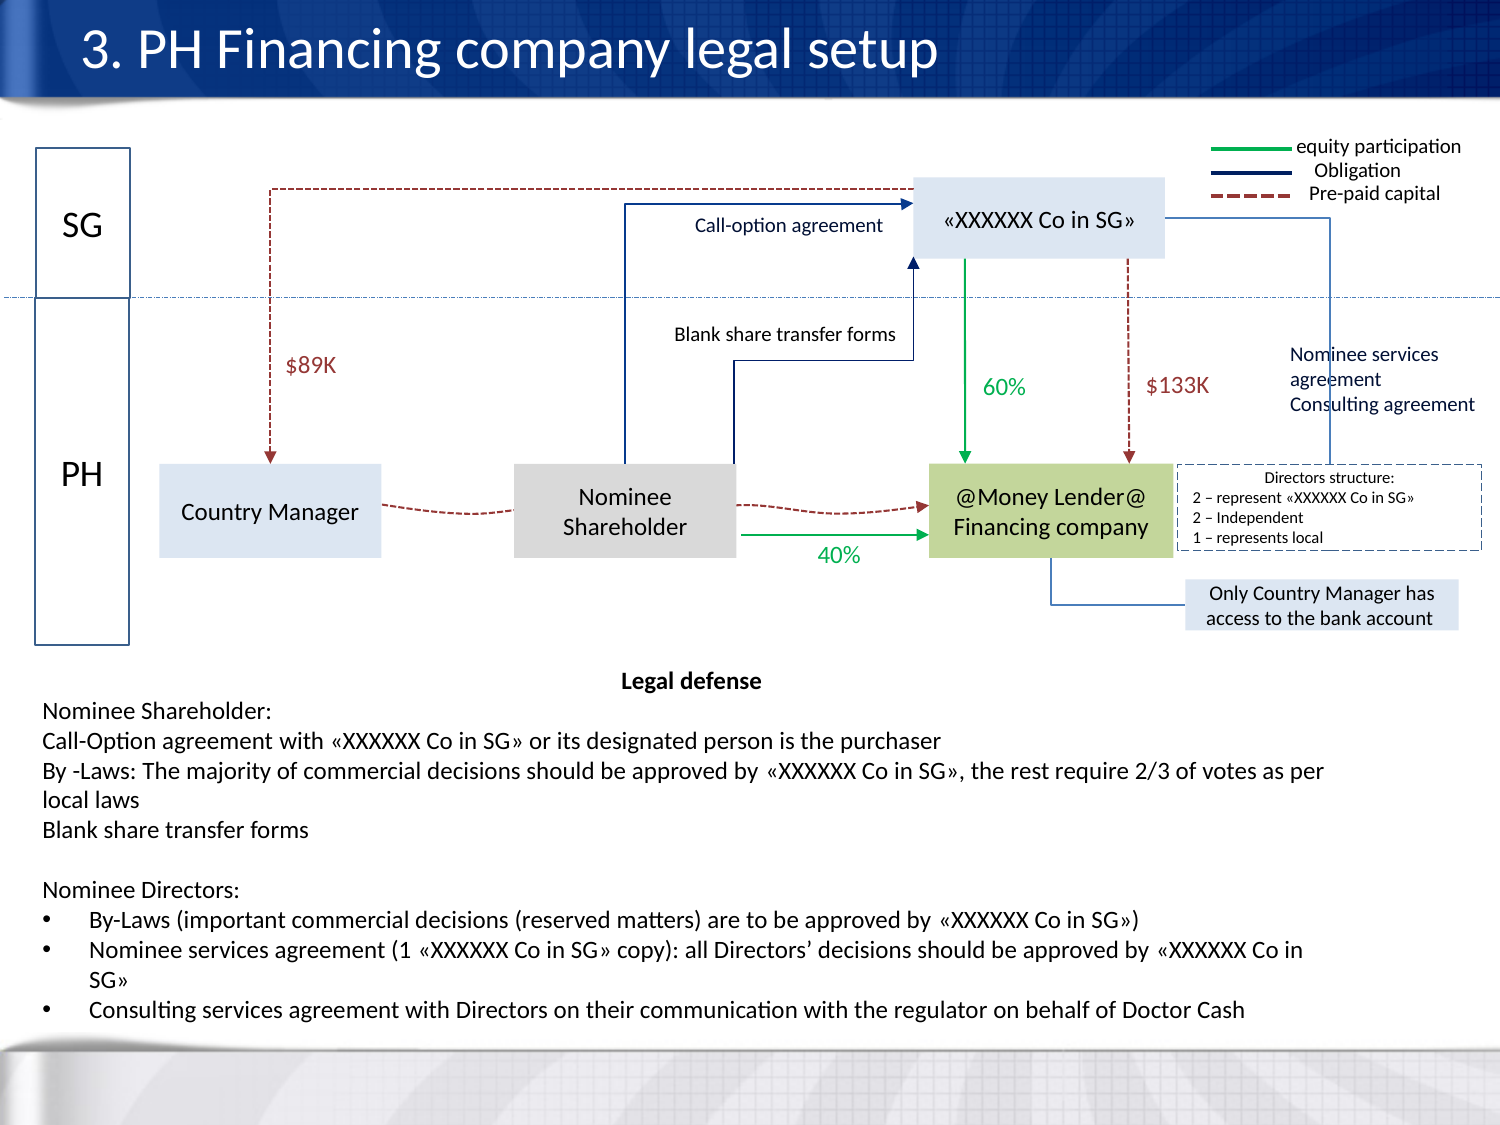

3. PH Financing company legal setup
equity participation
SG
Obligation
Pre-paid capital
«XXXXXX Co in SG»
Call-option agreement
PH
Blank share transfer forms
Nominee services agreement
Consulting agreement
$89K
$133K
60%
@Money Lender@ Financing company
Country Manager
Nominee
Shareholder
Directors structure:
2 – represent «XXXXXX Co in SG»
2 – Independent
1 – represents local

40%
Only Country Manager has access to the bank account
Legal defense
Nominee Shareholder:
Call-Option agreement with «XXXXXX Co in SG» or its designated person is the purchaser
By -Laws: The majority of commercial decisions should be approved by «XXXXXX Co in SG», the rest require 2/3 of votes as per local laws
Blank share transfer forms

Nominee Directors:
By-Laws (important commercial decisions (reserved matters) are to be approved by «XXXXXX Co in SG»)
Nominee services agreement (1 «XXXXXX Co in SG» copy): all Directors’ decisions should be approved by «XXXXXX Co in SG»
Consulting services agreement with Directors on their communication with the regulator on behalf of Doctor Cash